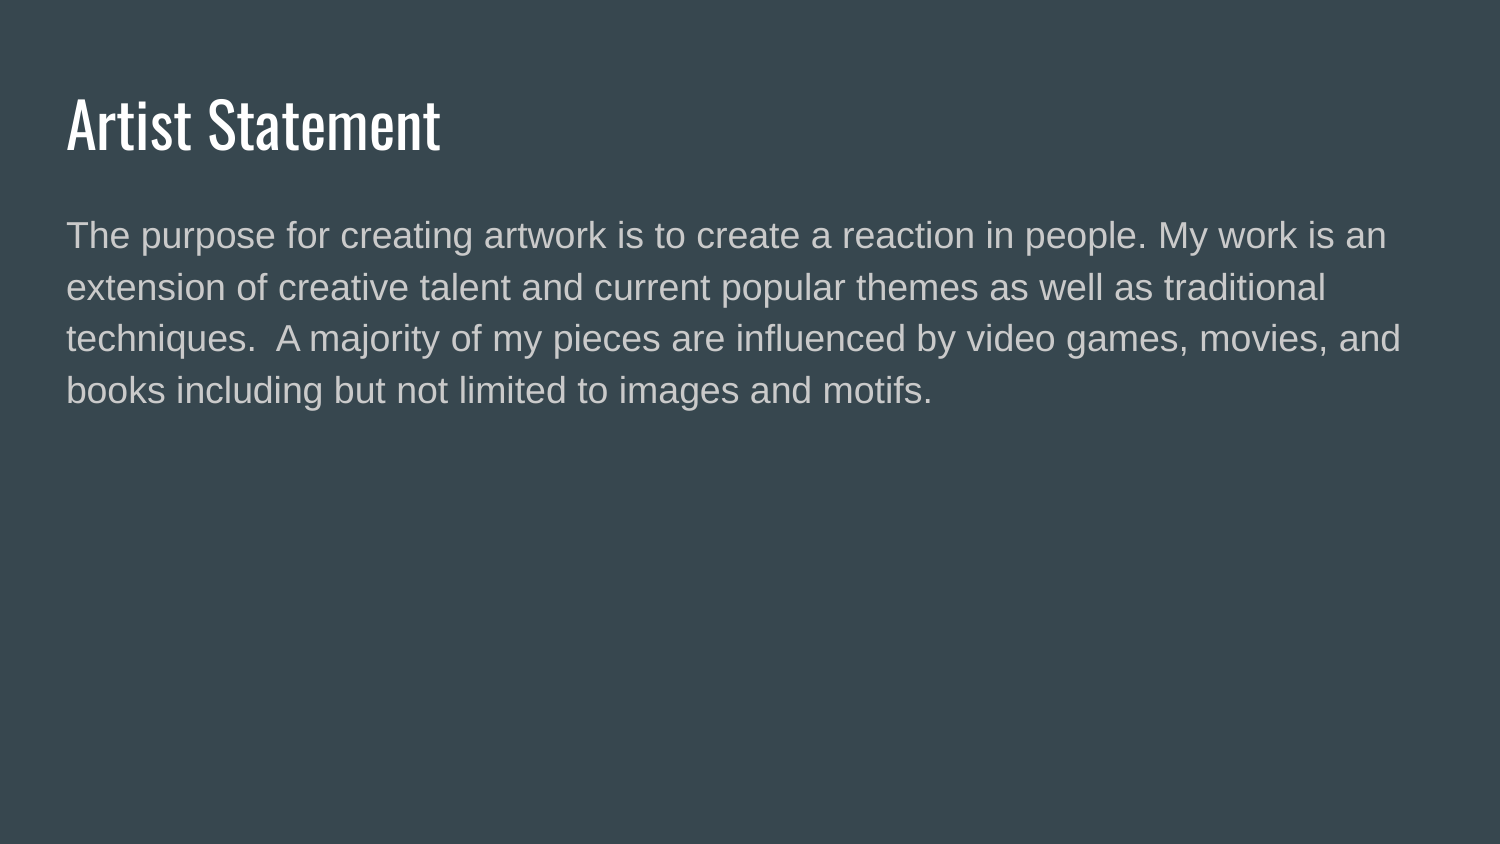

# Artist Statement
The purpose for creating artwork is to create a reaction in people. My work is an extension of creative talent and current popular themes as well as traditional techniques.  A majority of my pieces are influenced by video games, movies, and books including but not limited to images and motifs.